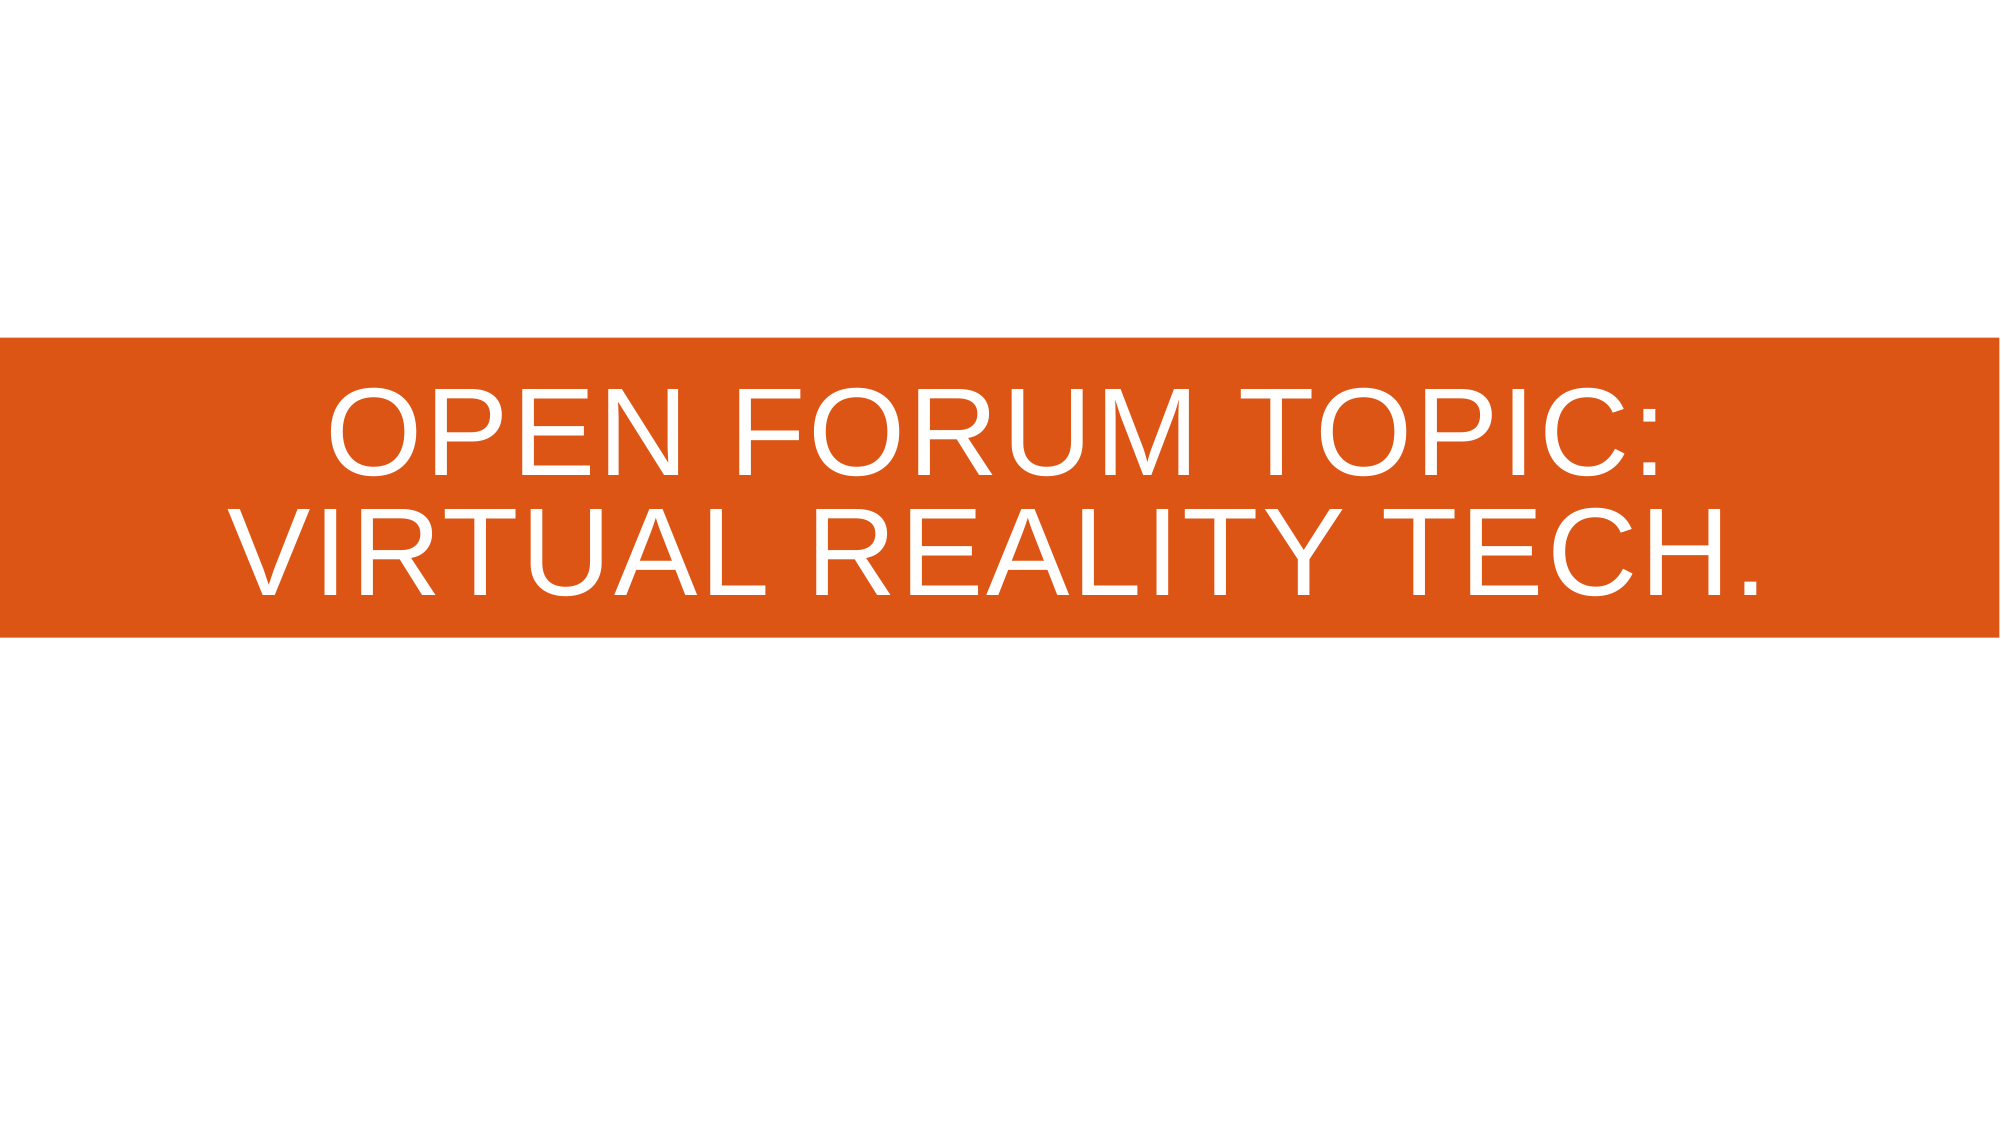

# Open Forum Topic: Virtual Reality Tech.